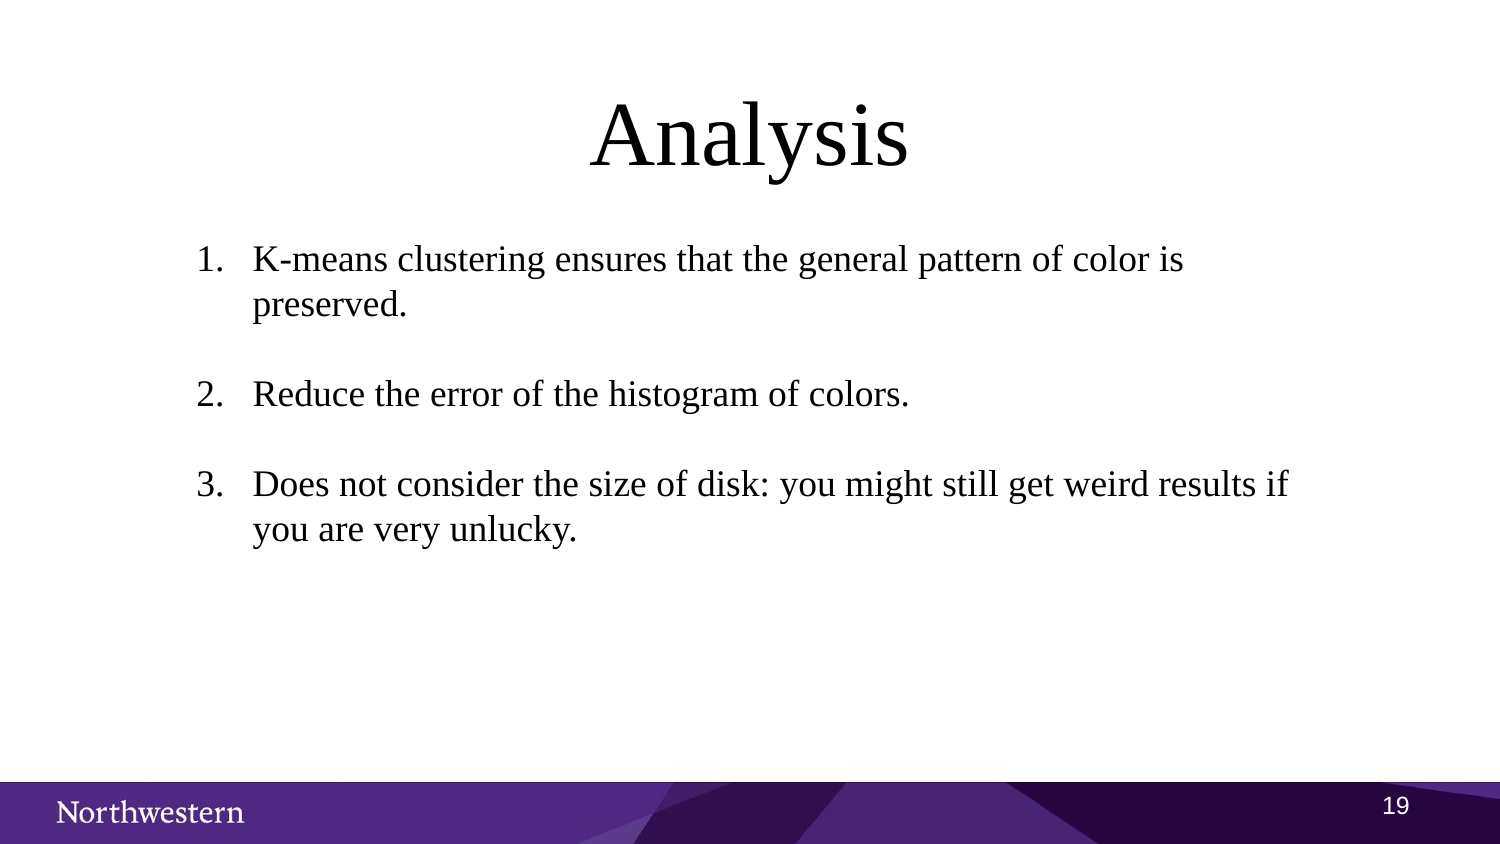

# Analysis
K-means clustering ensures that the general pattern of color is preserved.

Reduce the error of the histogram of colors.

Does not consider the size of disk: you might still get weird results if you are very unlucky.
19